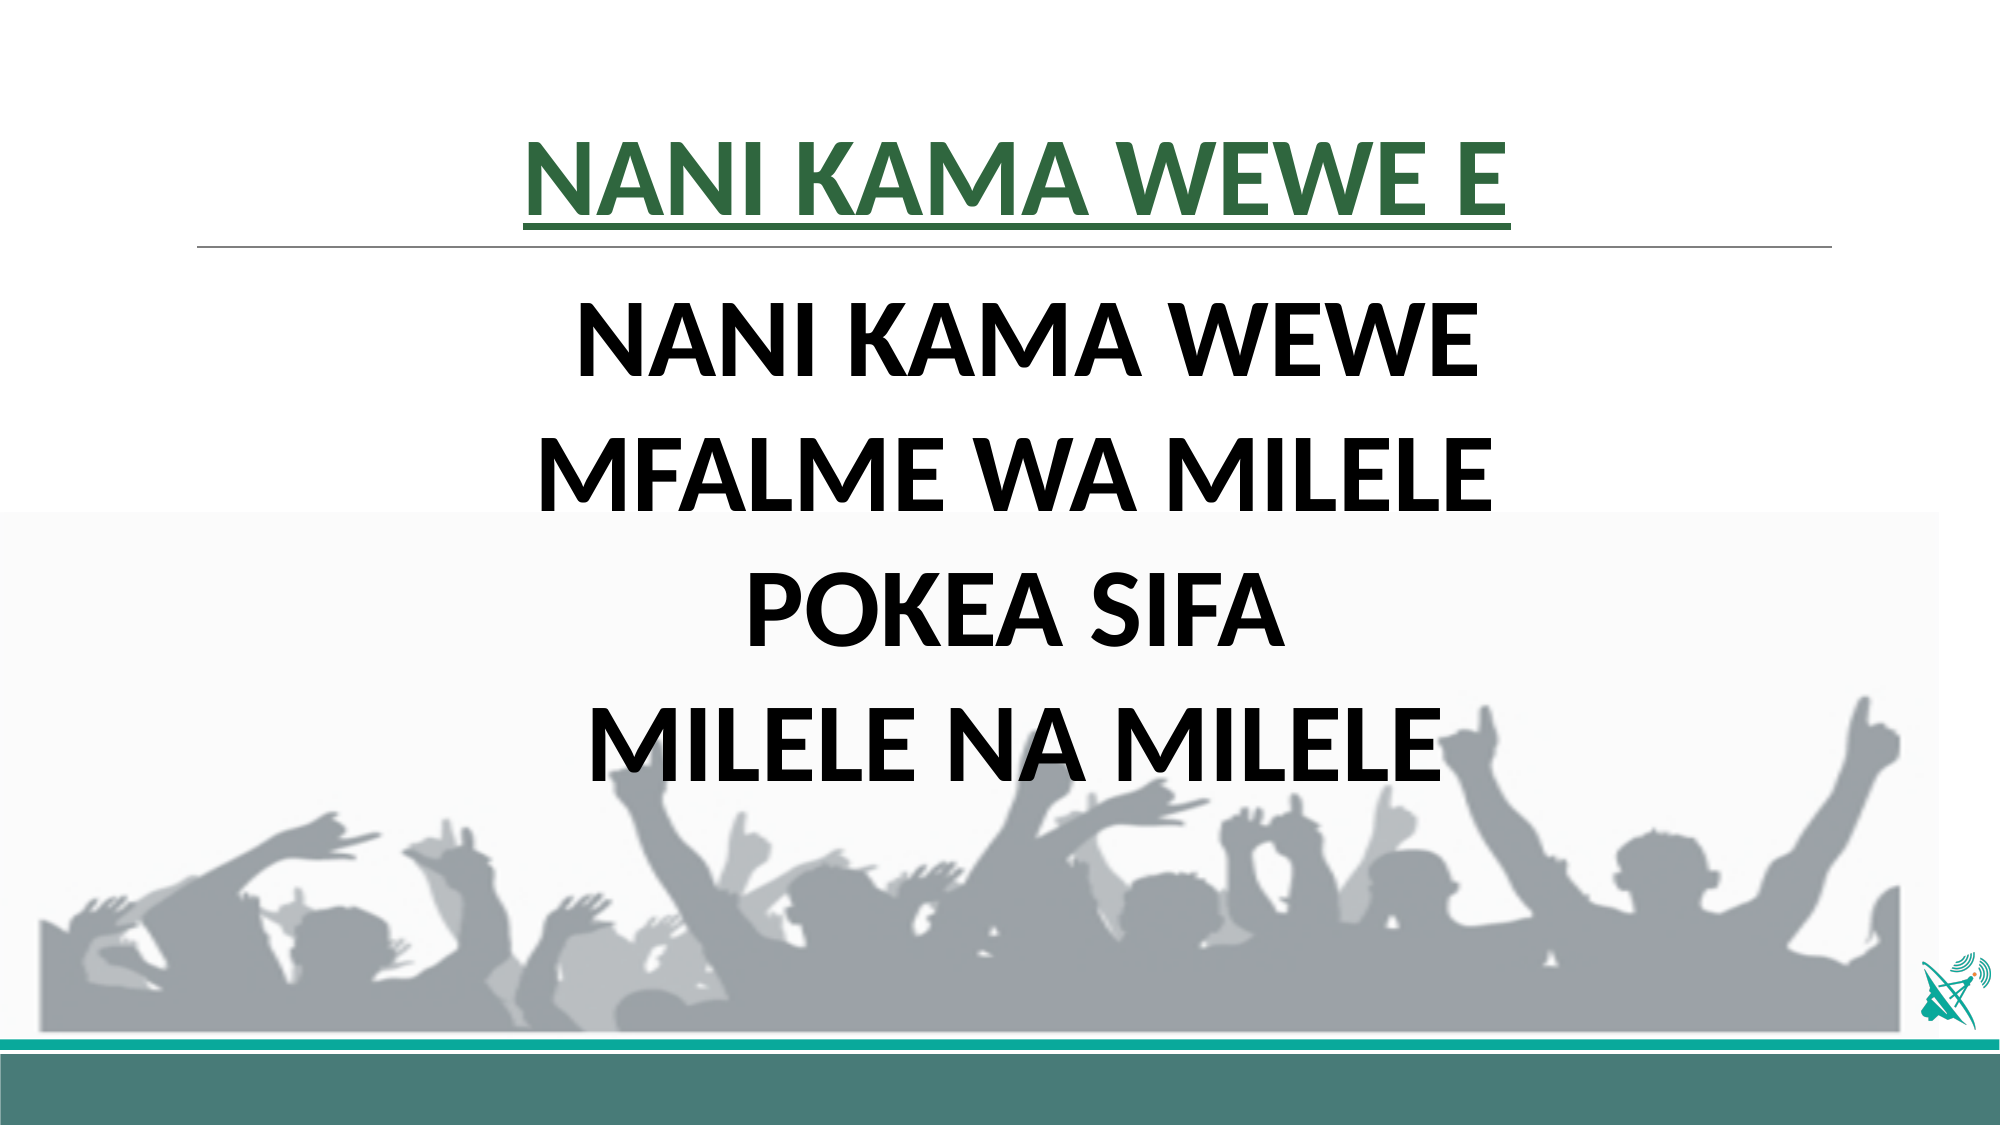

# NANI KAMA WEWE E
NANI KAMA WEWE
MFALME WA MILELE
POKEA SIFA
MILELE NA MILELE